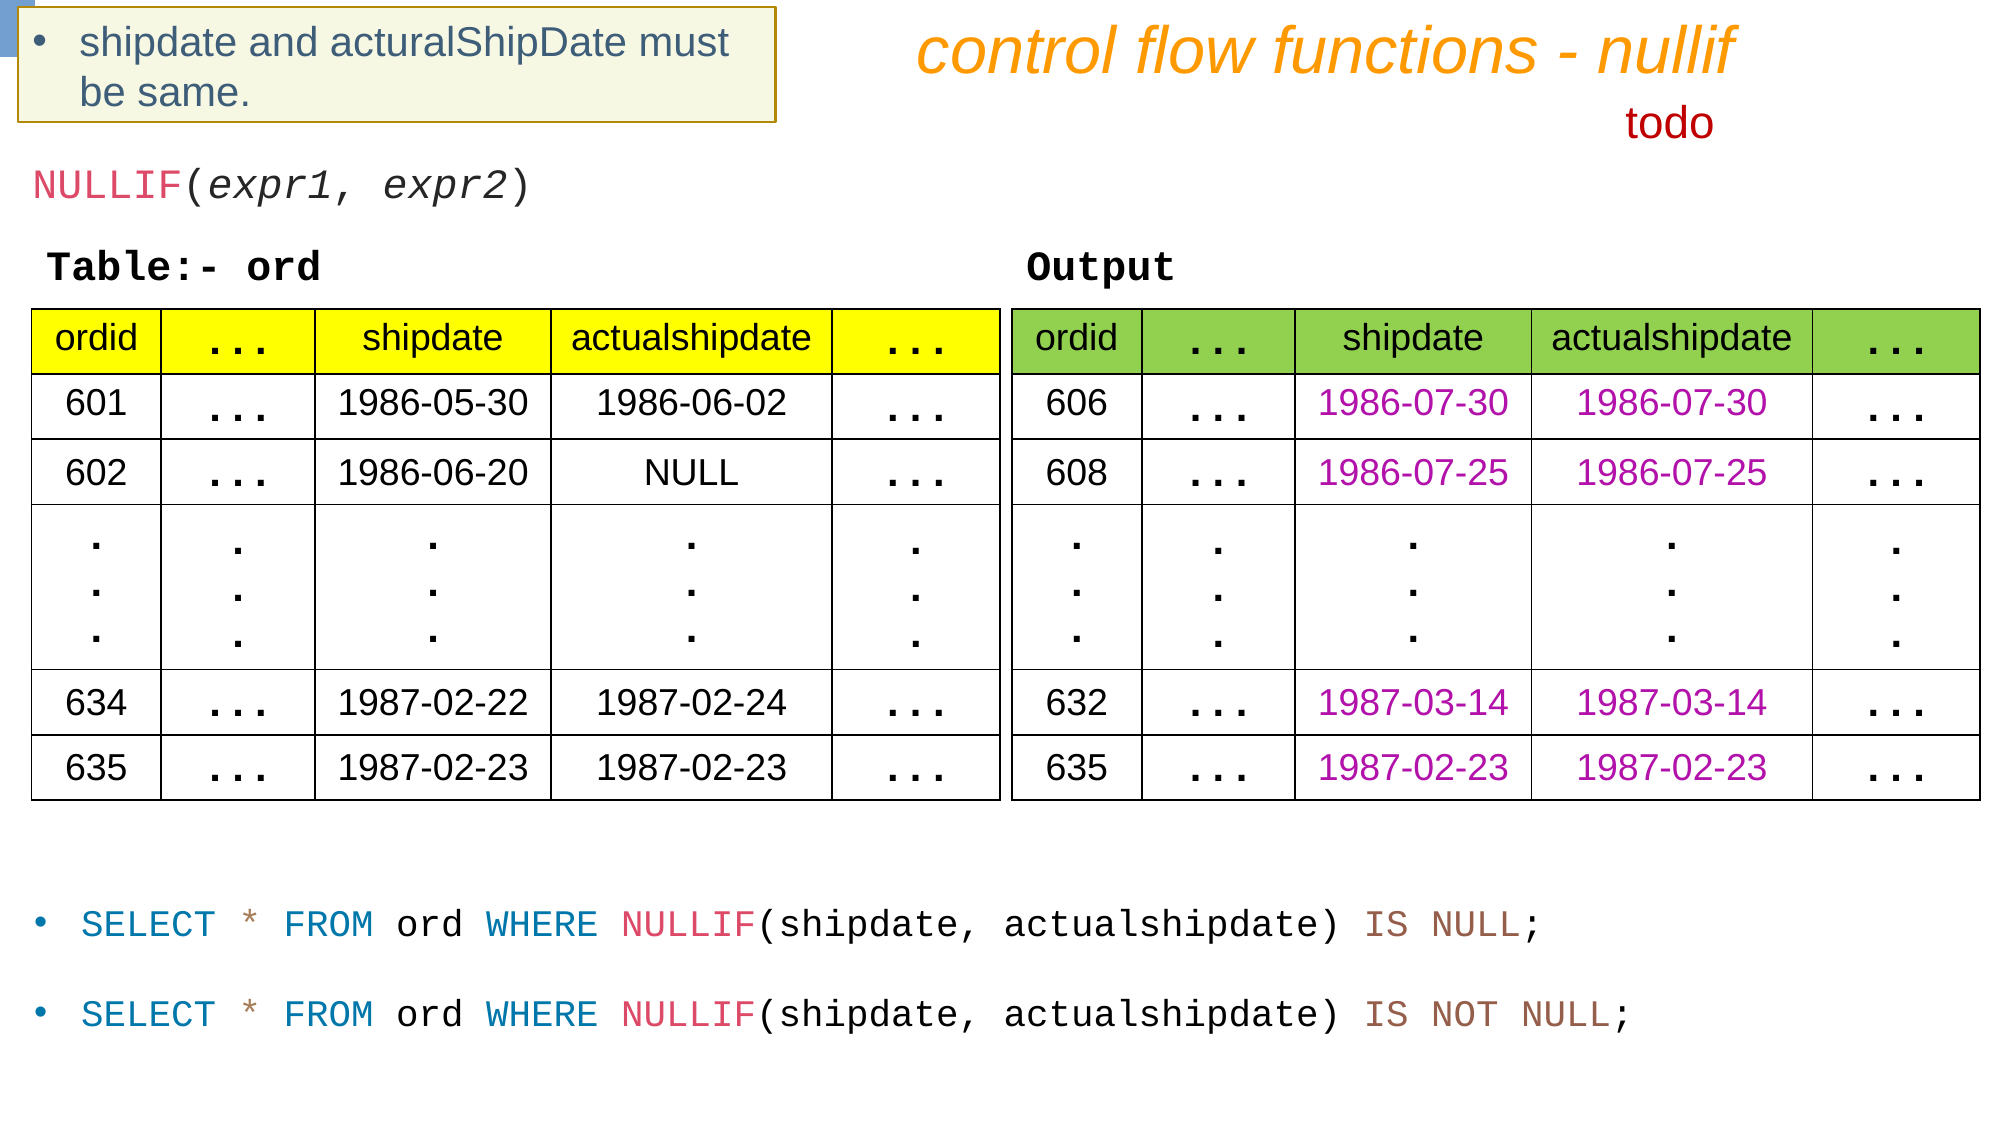

control flow functions - nullif
shipdate and acturalShipDate must be same.
todo
NULLIF(expr1, expr2)
Table:- ord
Output
| ordid | . . . | shipdate | actualshipdate | . . . |
| --- | --- | --- | --- | --- |
| 601 | . . . | 1986-05-30 | 1986-06-02 | . . . |
| 602 | . . . | 1986-06-20 | NULL | . . . |
| . . . | . . . | . . . | . . . | . . . |
| 634 | . . . | 1987-02-22 | 1987-02-24 | . . . |
| 635 | . . . | 1987-02-23 | 1987-02-23 | . . . |
| ordid | . . . | shipdate | actualshipdate | . . . |
| --- | --- | --- | --- | --- |
| 606 | . . . | 1986-07-30 | 1986-07-30 | . . . |
| 608 | . . . | 1986-07-25 | 1986-07-25 | . . . |
| . . . | . . . | . . . | . . . | . . . |
| 632 | . . . | 1987-03-14 | 1987-03-14 | . . . |
| 635 | . . . | 1987-02-23 | 1987-02-23 | . . . |
SELECT * FROM ord WHERE NULLIF(shipdate, actualshipdate) IS NULL;

SELECT * FROM ord WHERE NULLIF(shipdate, actualshipdate) IS NOT NULL;